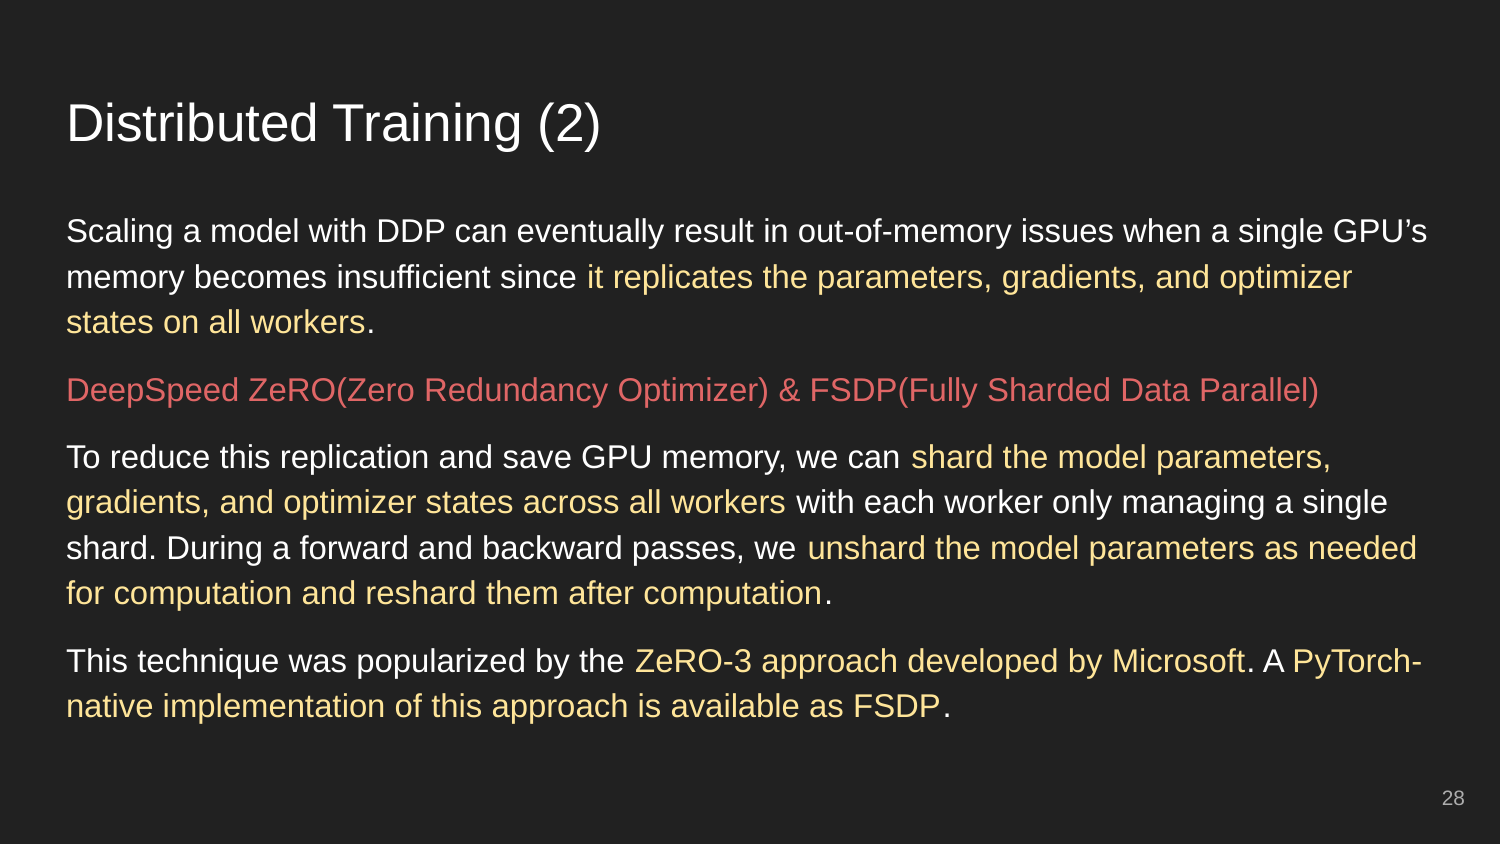

# Distributed Training (2)
Scaling a model with DDP can eventually result in out-of-memory issues when a single GPU’s memory becomes insufficient since it replicates the parameters, gradients, and optimizer states on all workers.
DeepSpeed ZeRO(Zero Redundancy Optimizer) & FSDP(Fully Sharded Data Parallel)
To reduce this replication and save GPU memory, we can shard the model parameters, gradients, and optimizer states across all workers with each worker only managing a single shard. During a forward and backward passes, we unshard the model parameters as needed for computation and reshard them after computation.
This technique was popularized by the ZeRO-3 approach developed by Microsoft. A PyTorch-native implementation of this approach is available as FSDP.
28